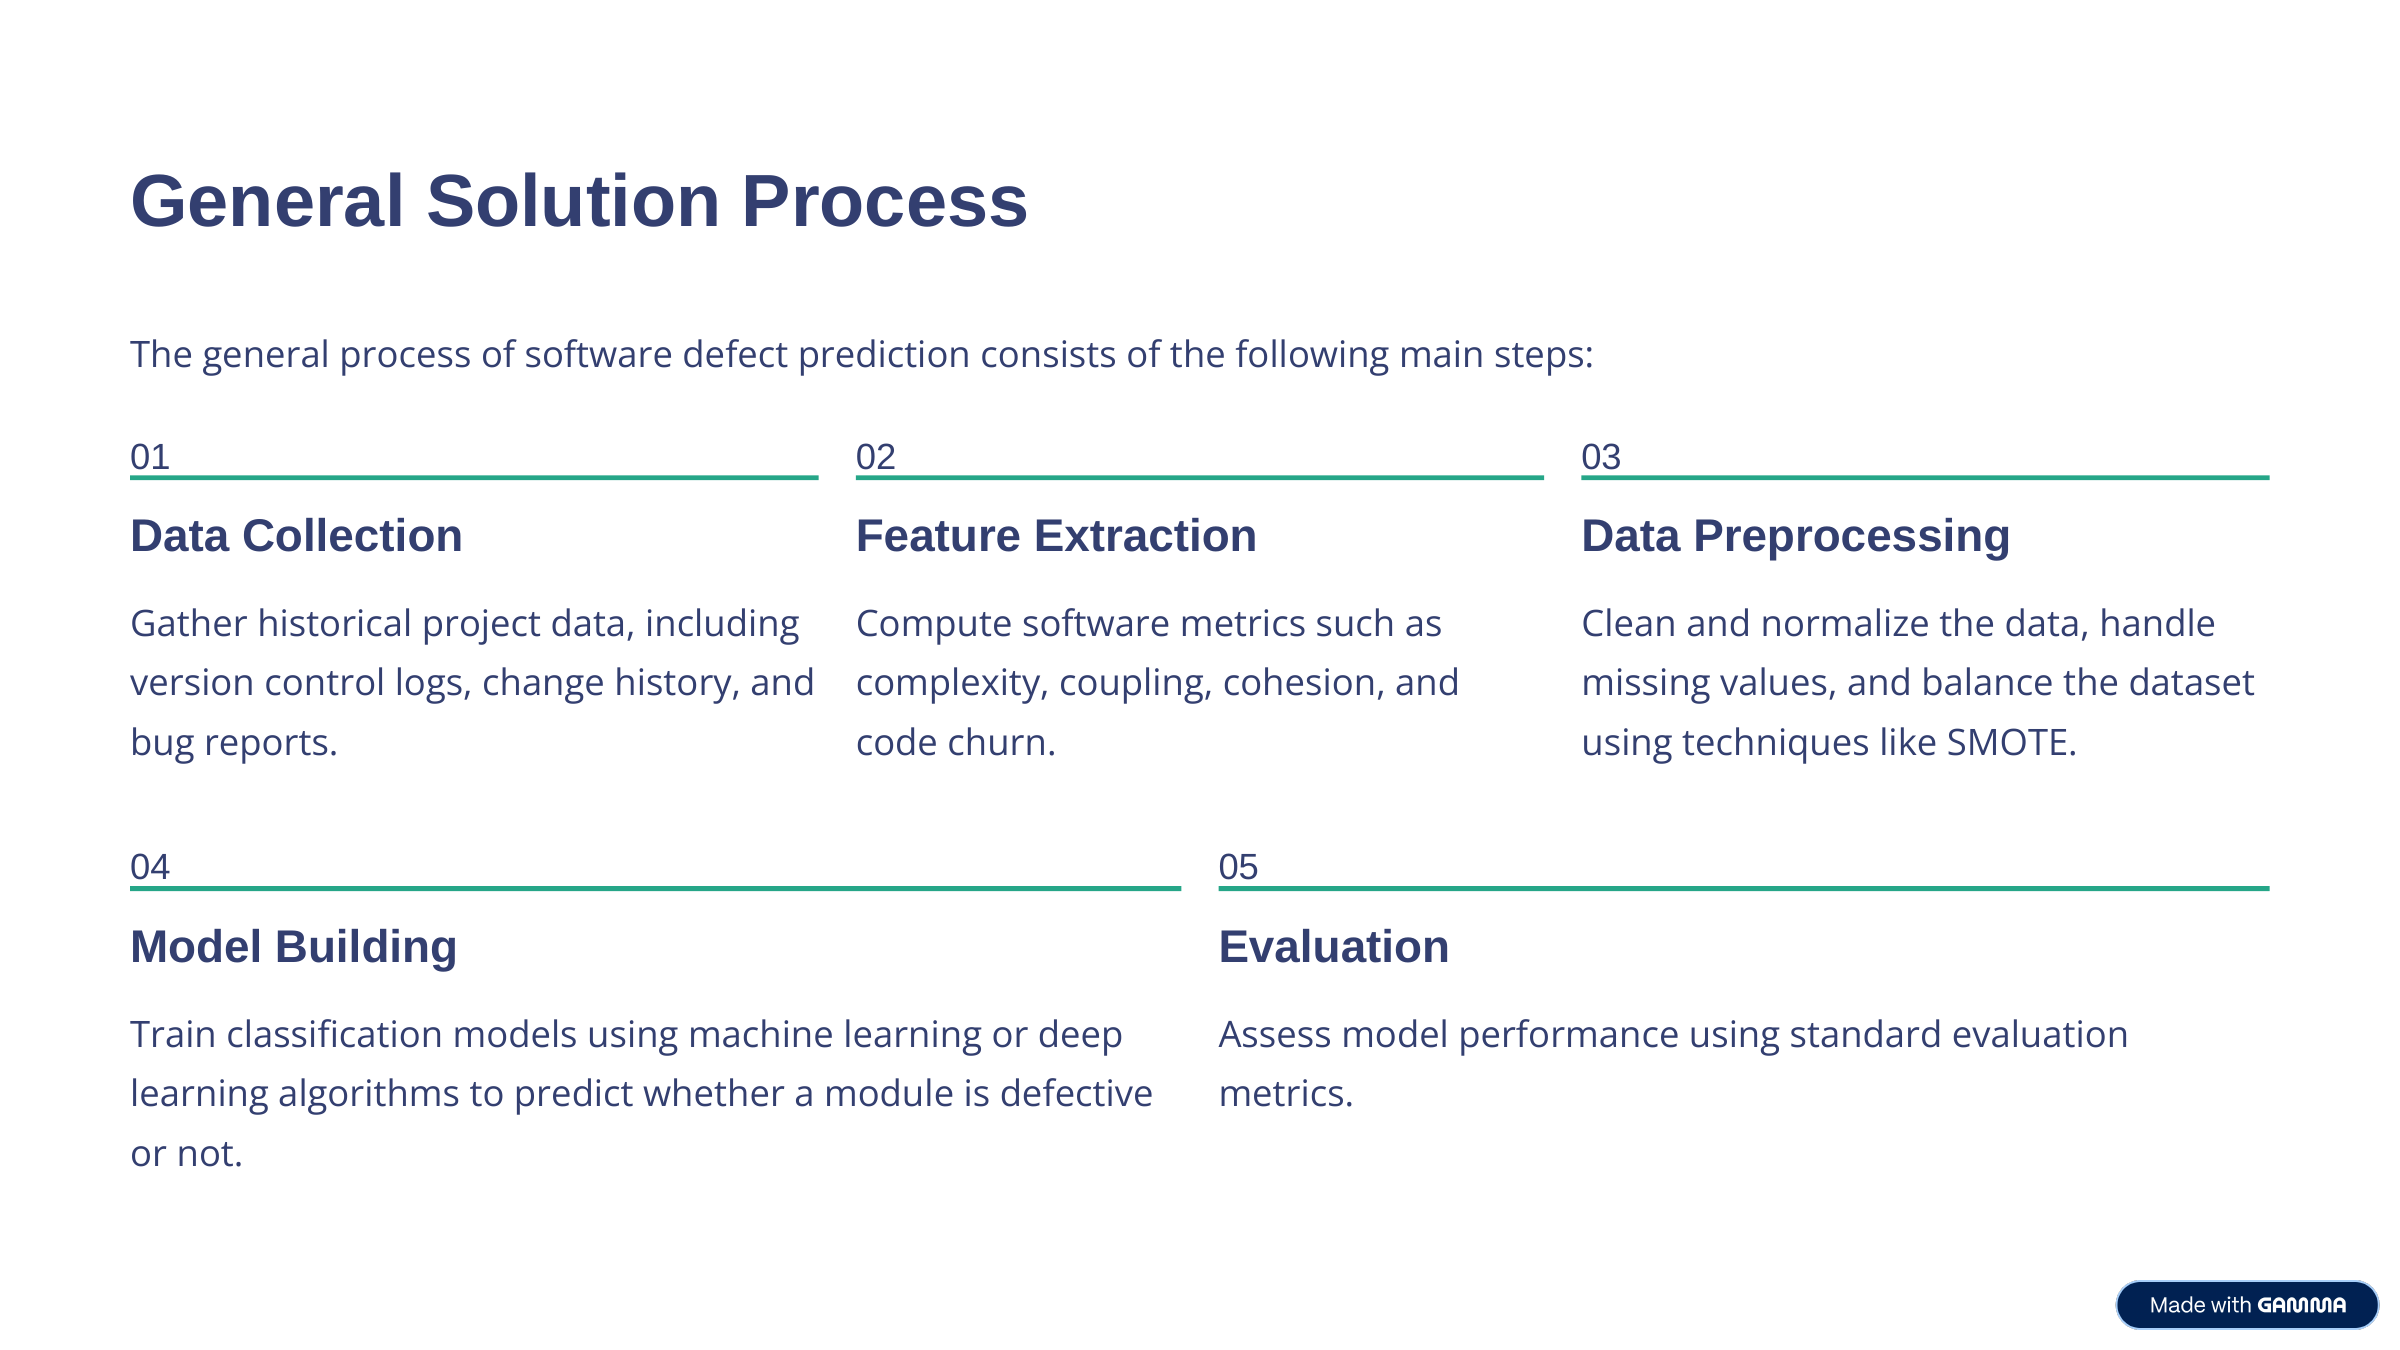

General Solution Process
The general process of software defect prediction consists of the following main steps:
01
02
03

Data Collection
Feature Extraction
Data Preprocessing
Gather historical project data, including version control logs, change history, and bug reports.
Compute software metrics such as complexity, coupling, cohesion, and code churn.
Clean and normalize the data, handle missing values, and balance the dataset using techniques like SMOTE.
04
05

Model Building
Evaluation
Train classification models using machine learning or deep learning algorithms to predict whether a module is defective or not.
Assess model performance using standard evaluation metrics.